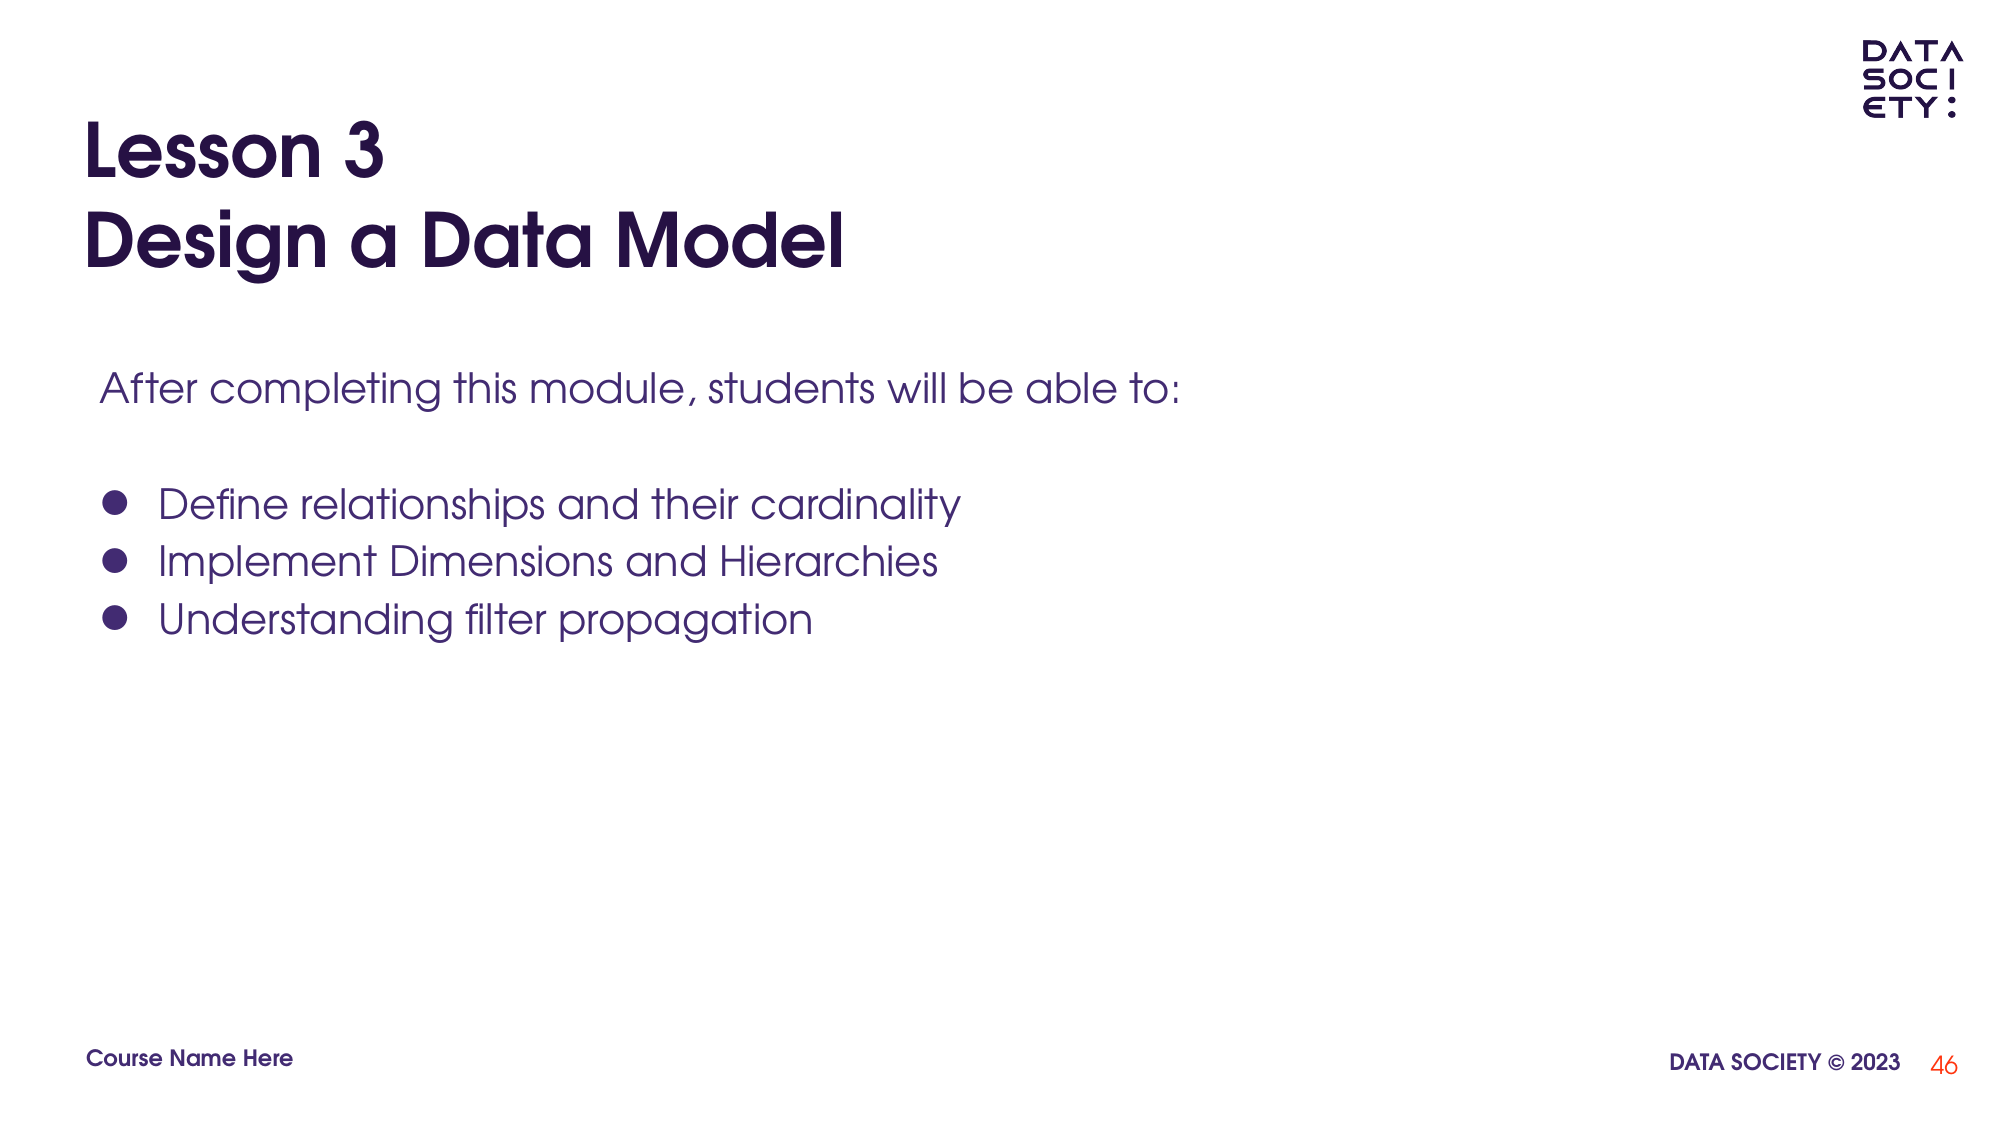

# Lesson 3 Design a Data Model
After completing this module, students will be able to:

Define relationships and their cardinality
Implement Dimensions and Hierarchies
Understanding filter propagation

46